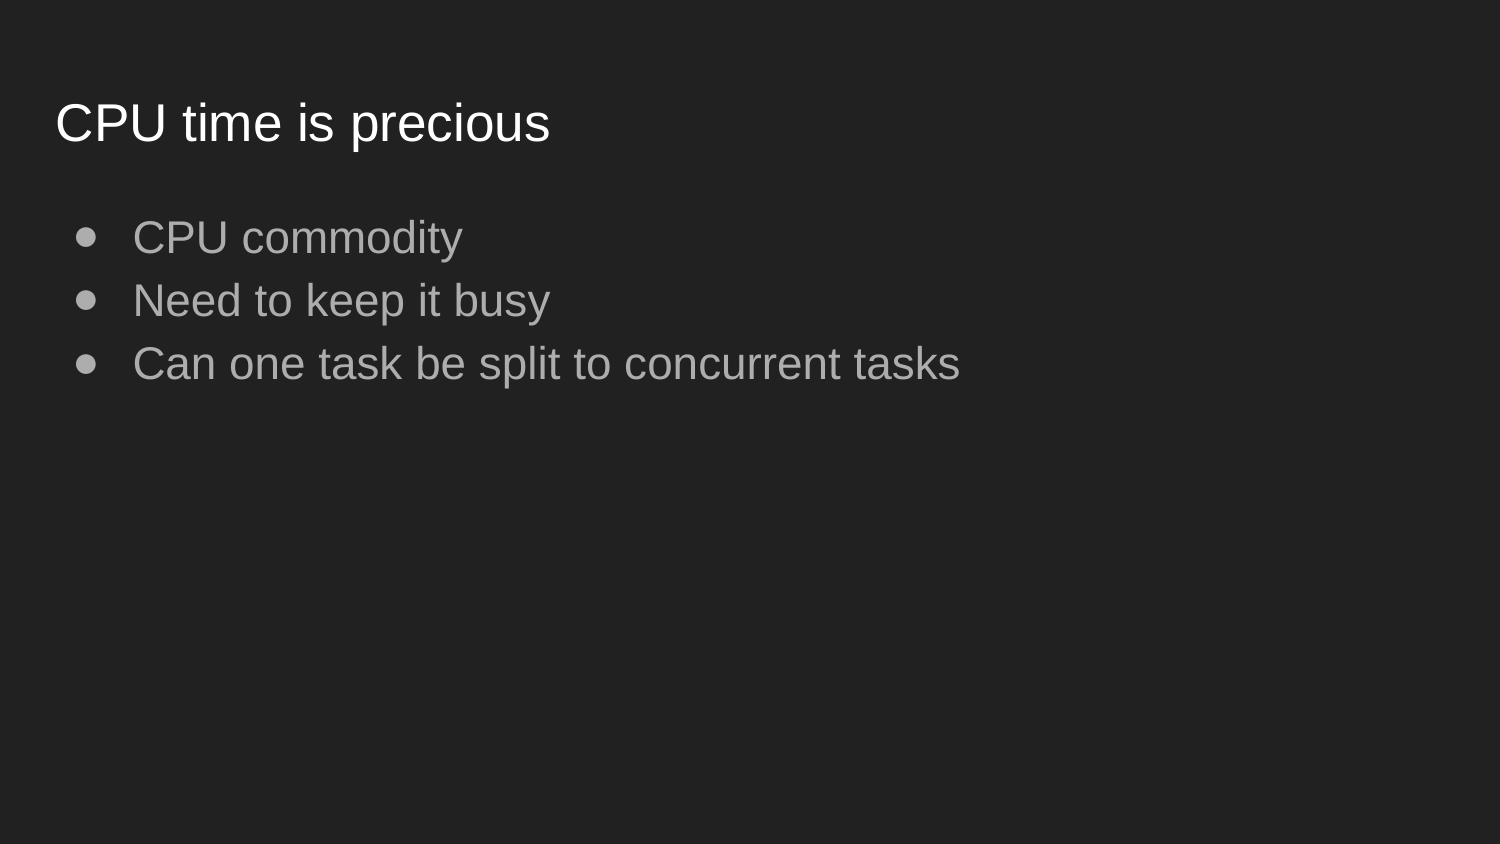

# CPU time is precious
CPU commodity
Need to keep it busy
Can one task be split to concurrent tasks